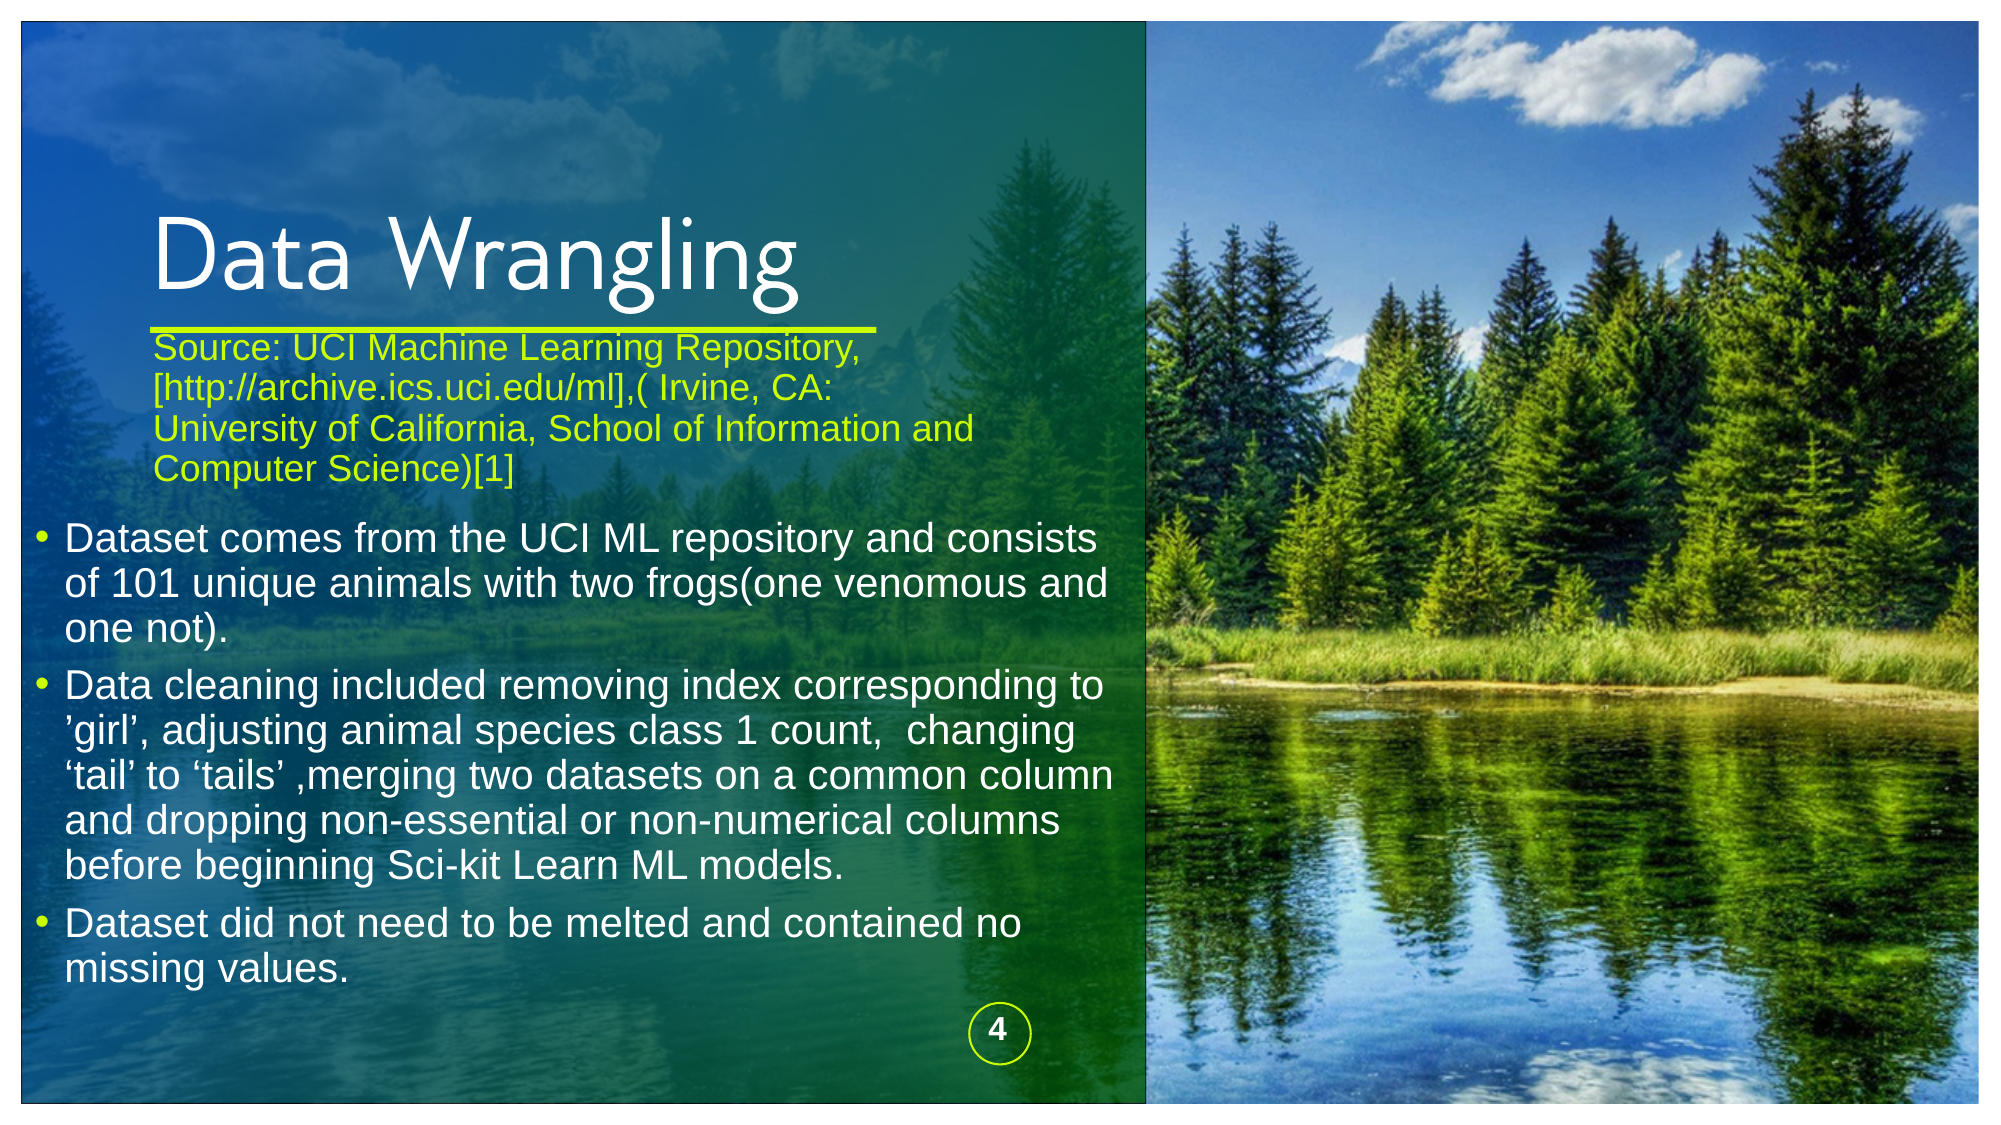

# Data Wrangling
Source: UCI Machine Learning Repository, [http://archive.ics.uci.edu/ml],( Irvine, CA: University of California, School of Information and Computer Science)[1]
Dataset comes from the UCI ML repository and consists of 101 unique animals with two frogs(one venomous and one not).
Data cleaning included removing index corresponding to ’girl’, adjusting animal species class 1 count,  changing ‘tail’ to ‘tails’ ,merging two datasets on a common column and dropping non-essential or non-numerical columns before beginning Sci-kit Learn ML models.
Dataset did not need to be melted and contained no missing values.

4